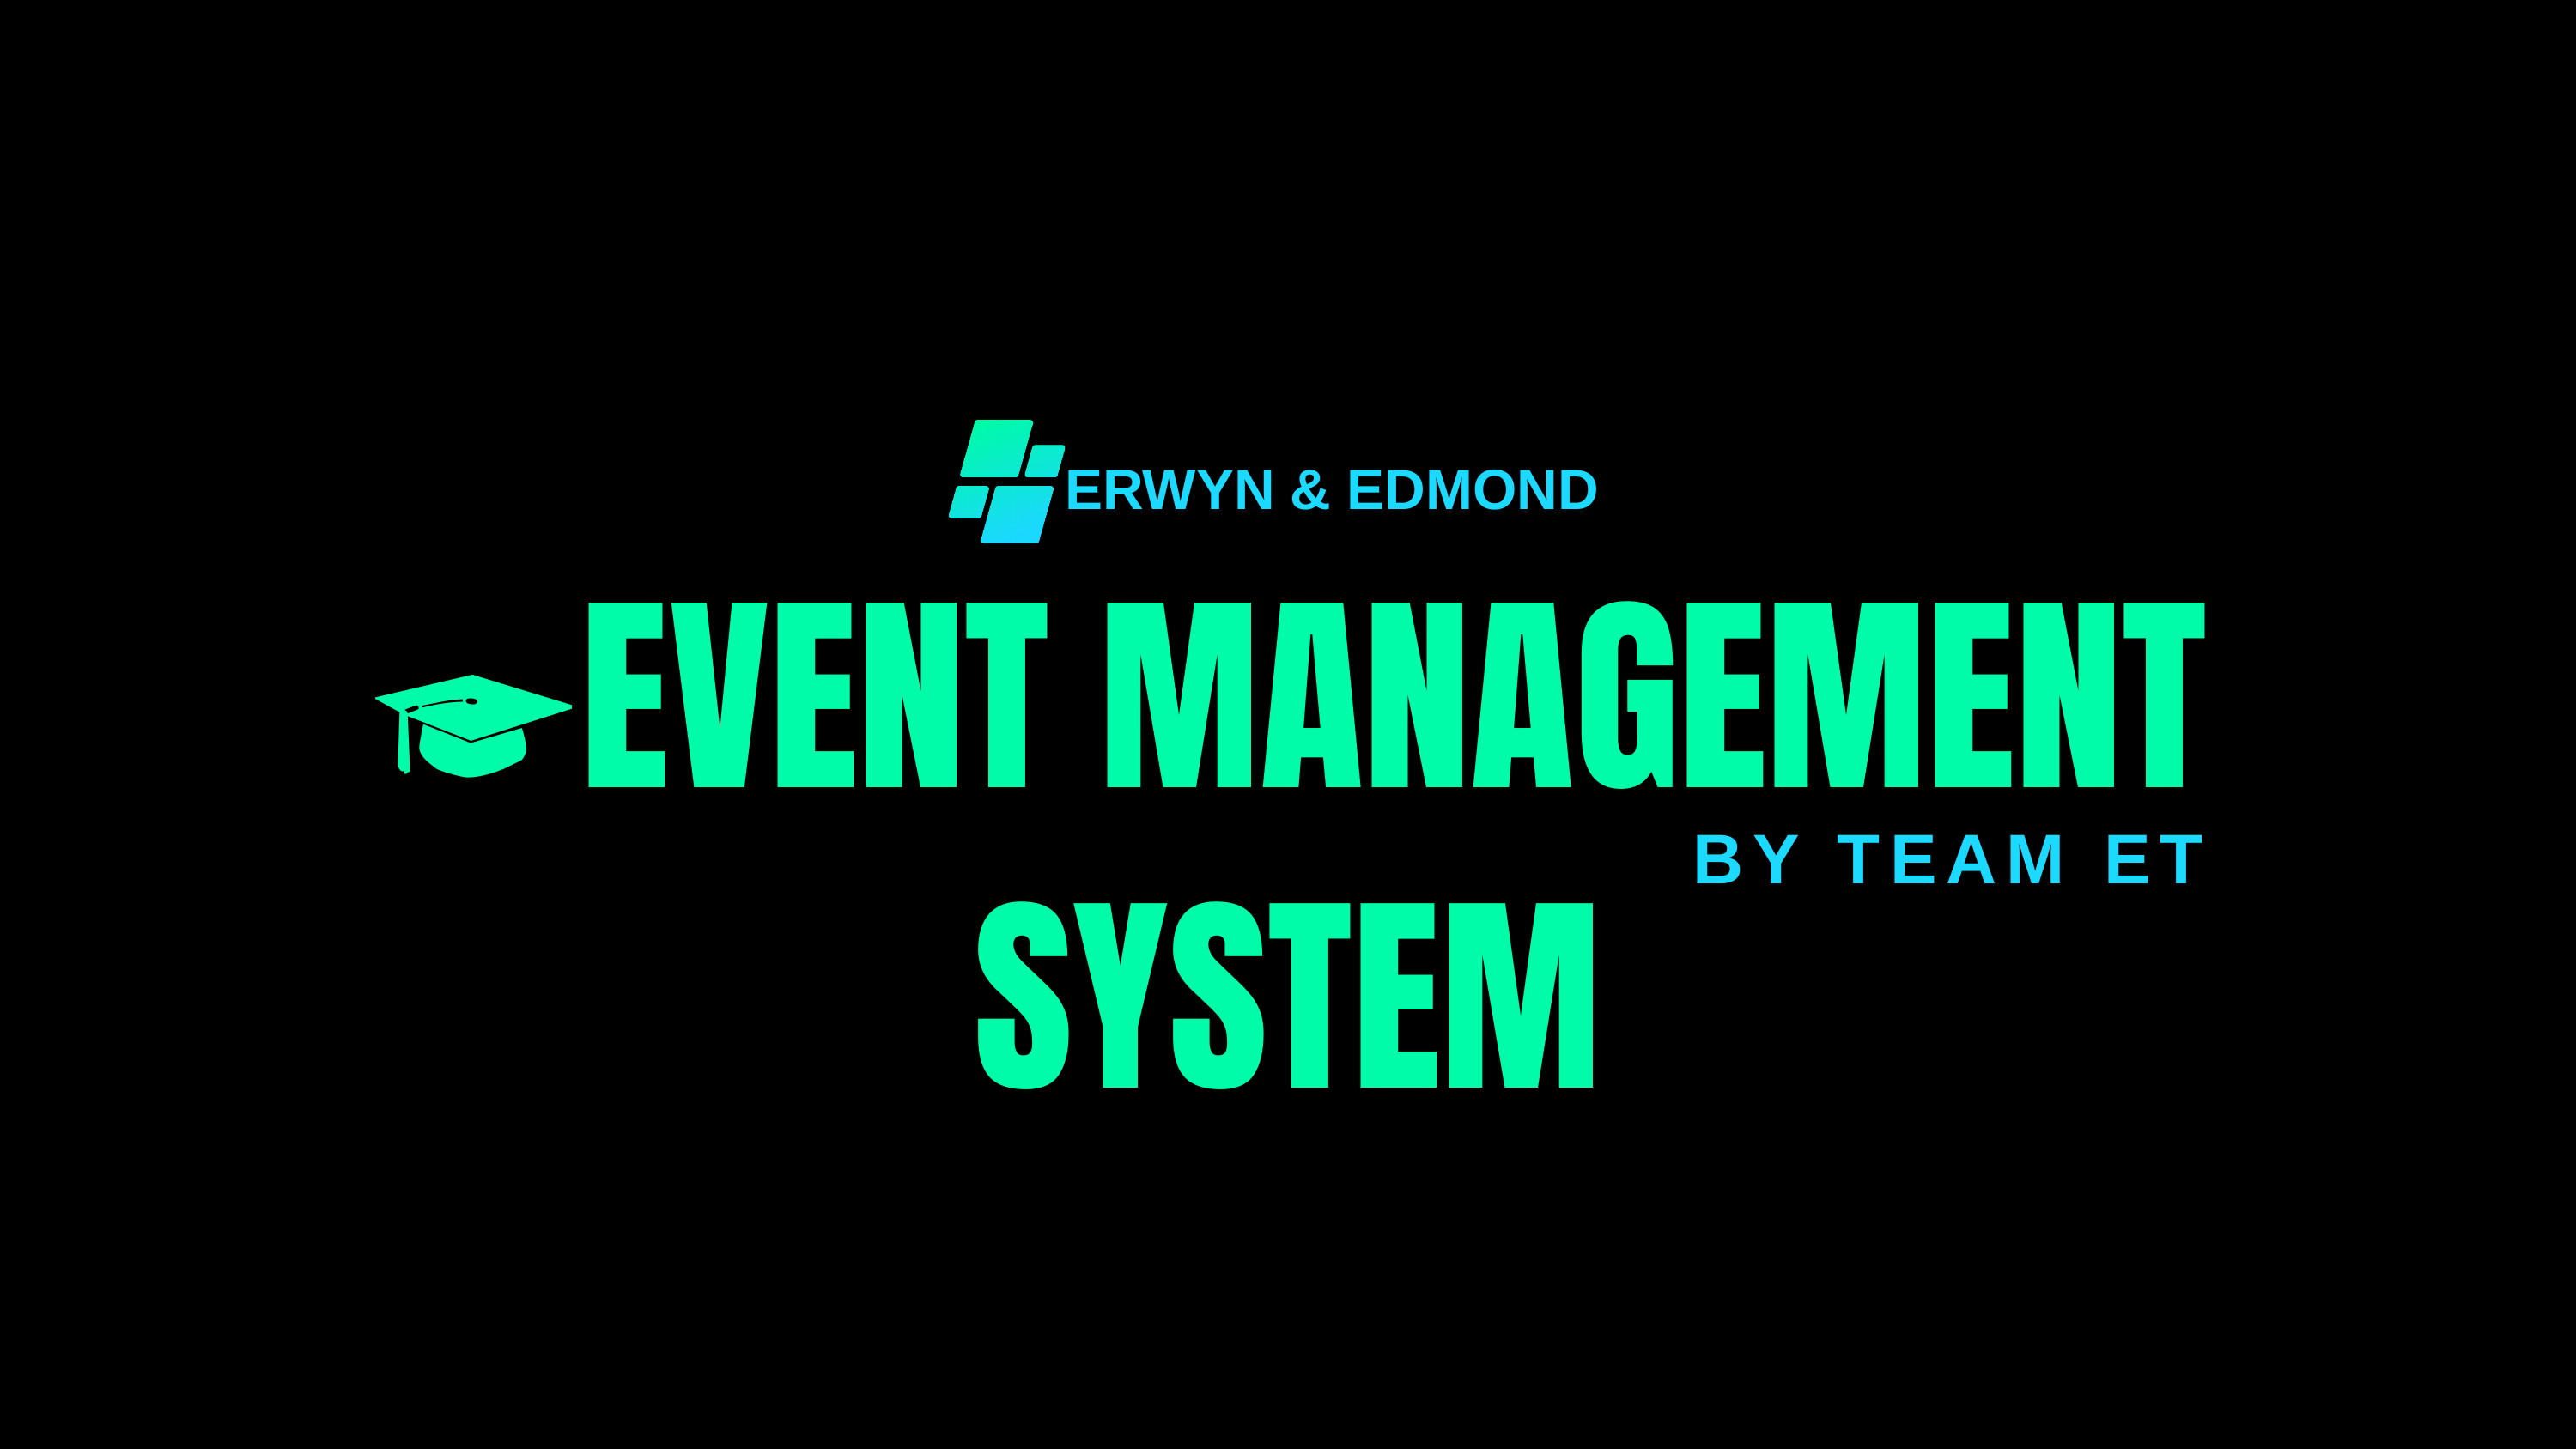

ERWYN & EDMOND
🎓EVENT MANAGEMENT SYSTEM
BY TEAM ET